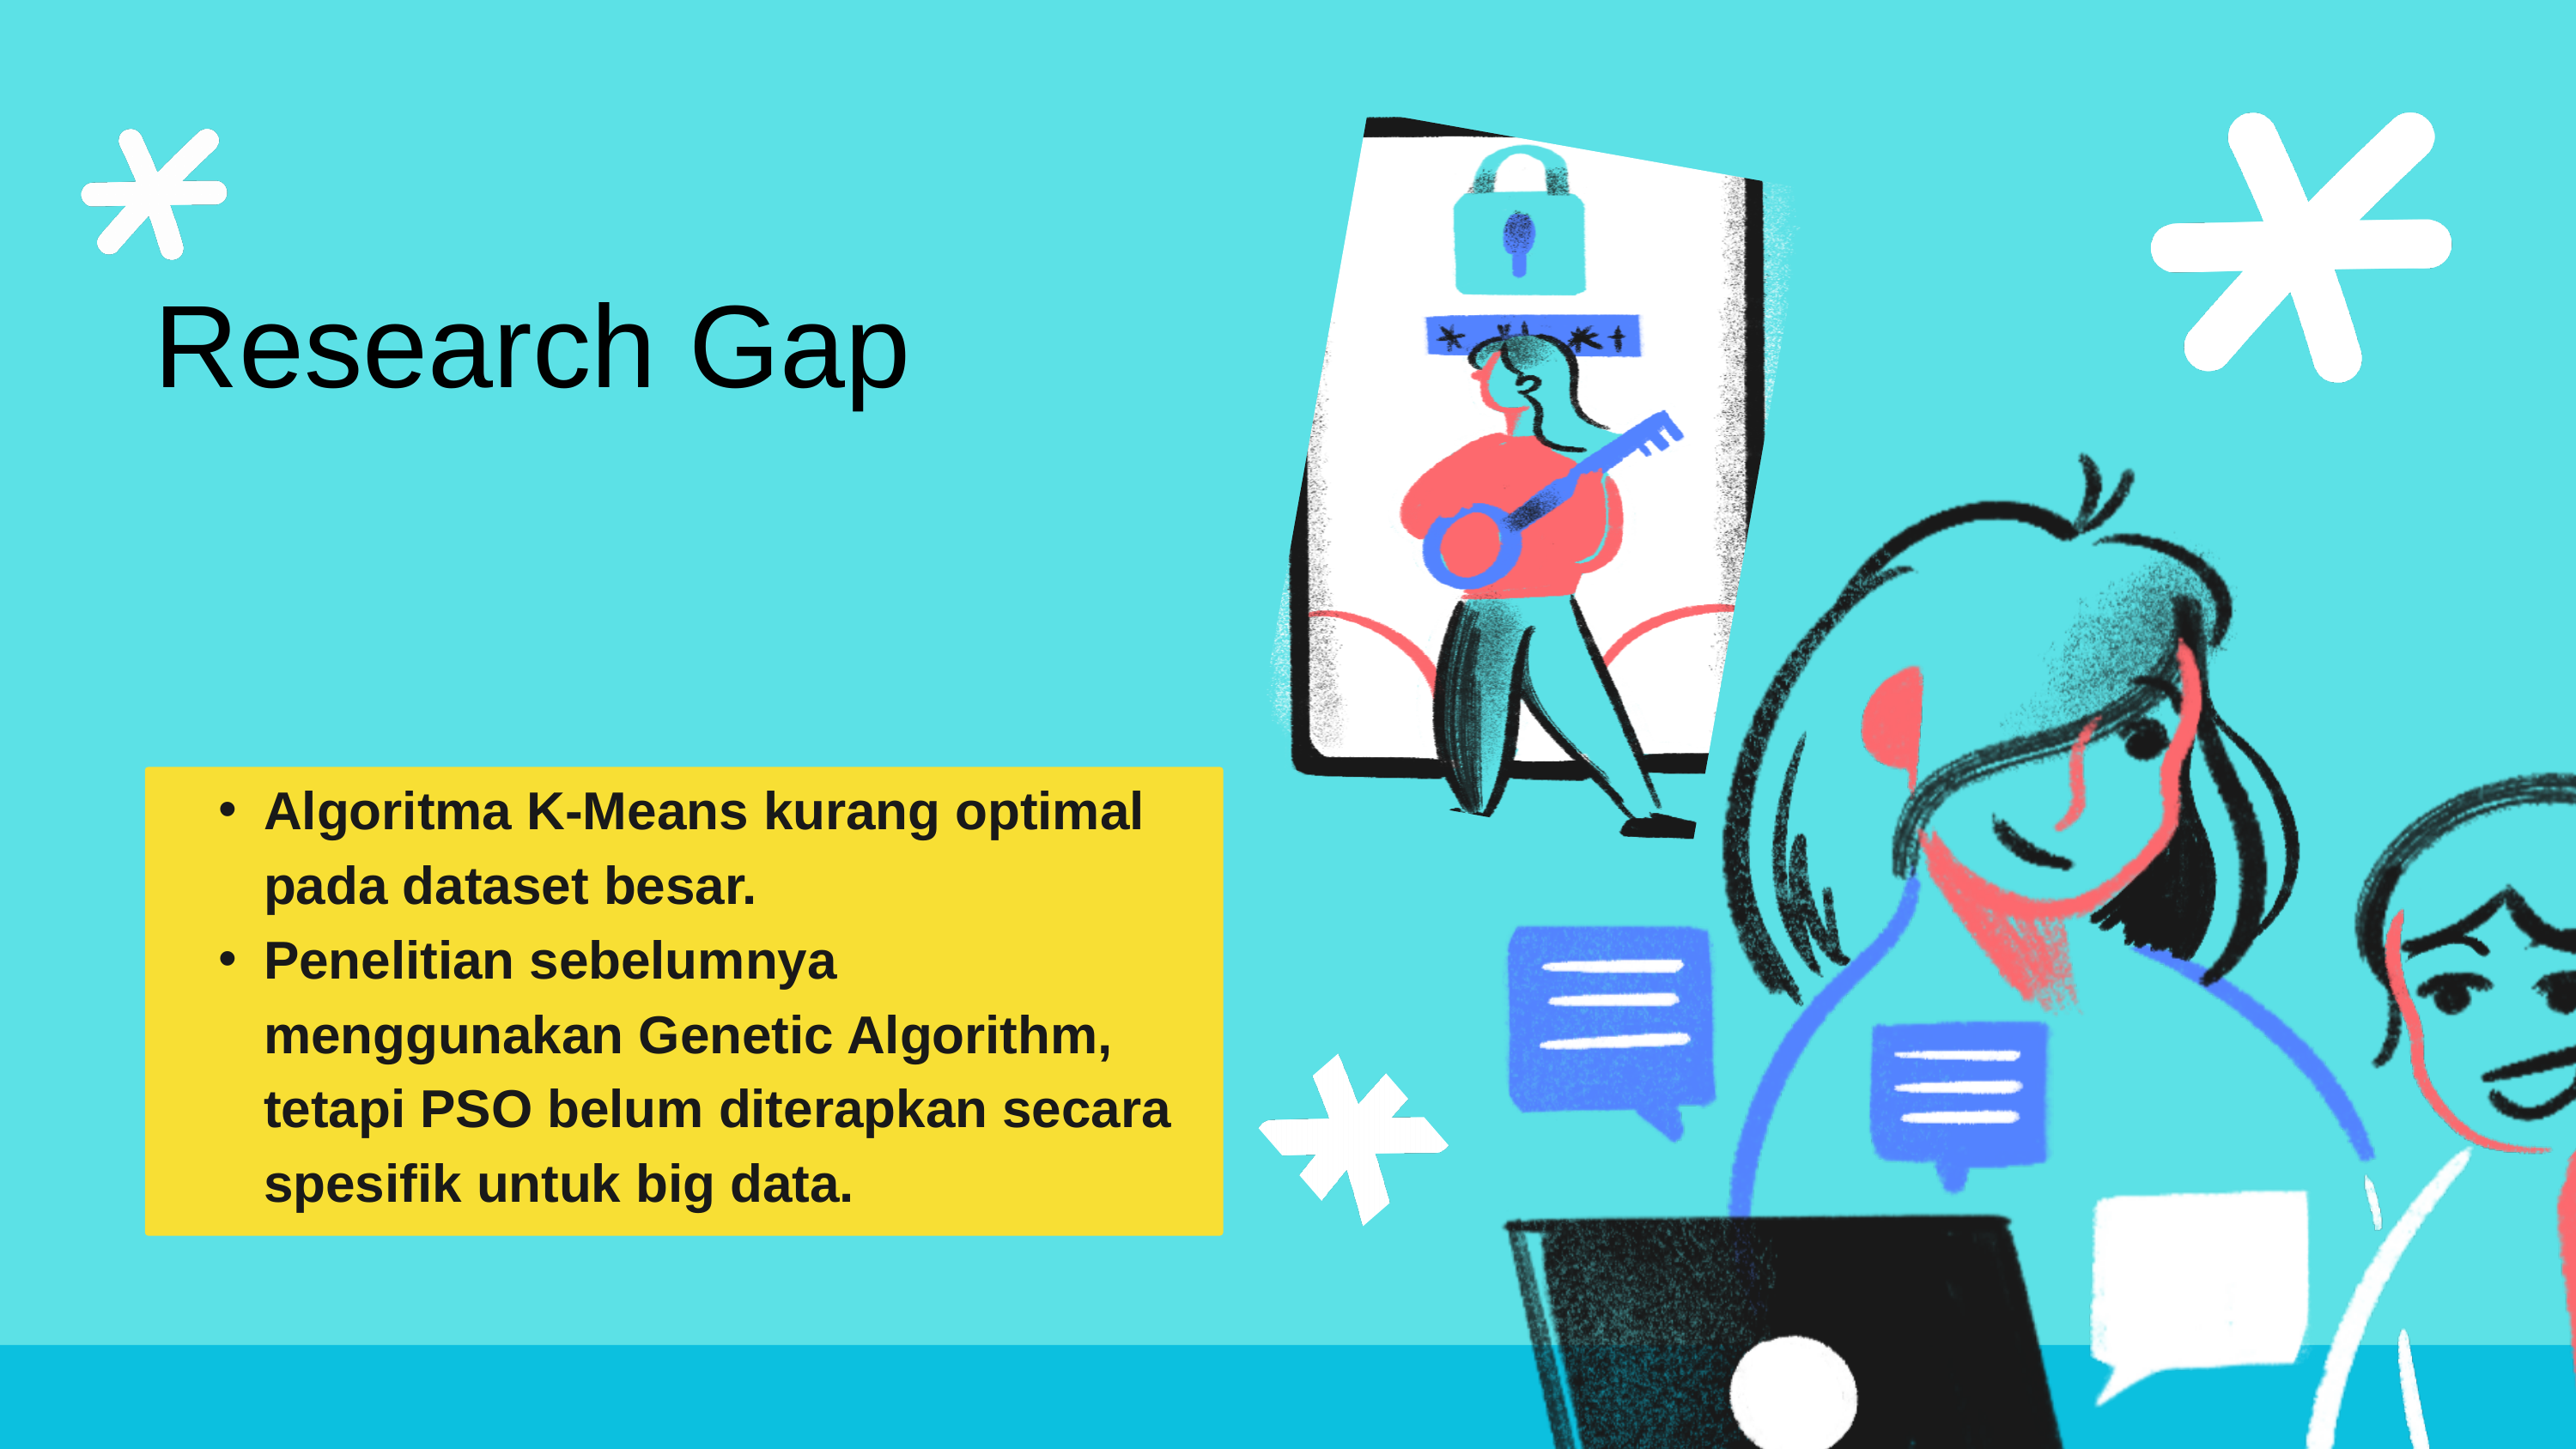

Research Gap

Algoritma K-Means kurang optimal pada dataset besar.
Penelitian sebelumnya menggunakan Genetic Algorithm, tetapi PSO belum diterapkan secara spesifik untuk big data.